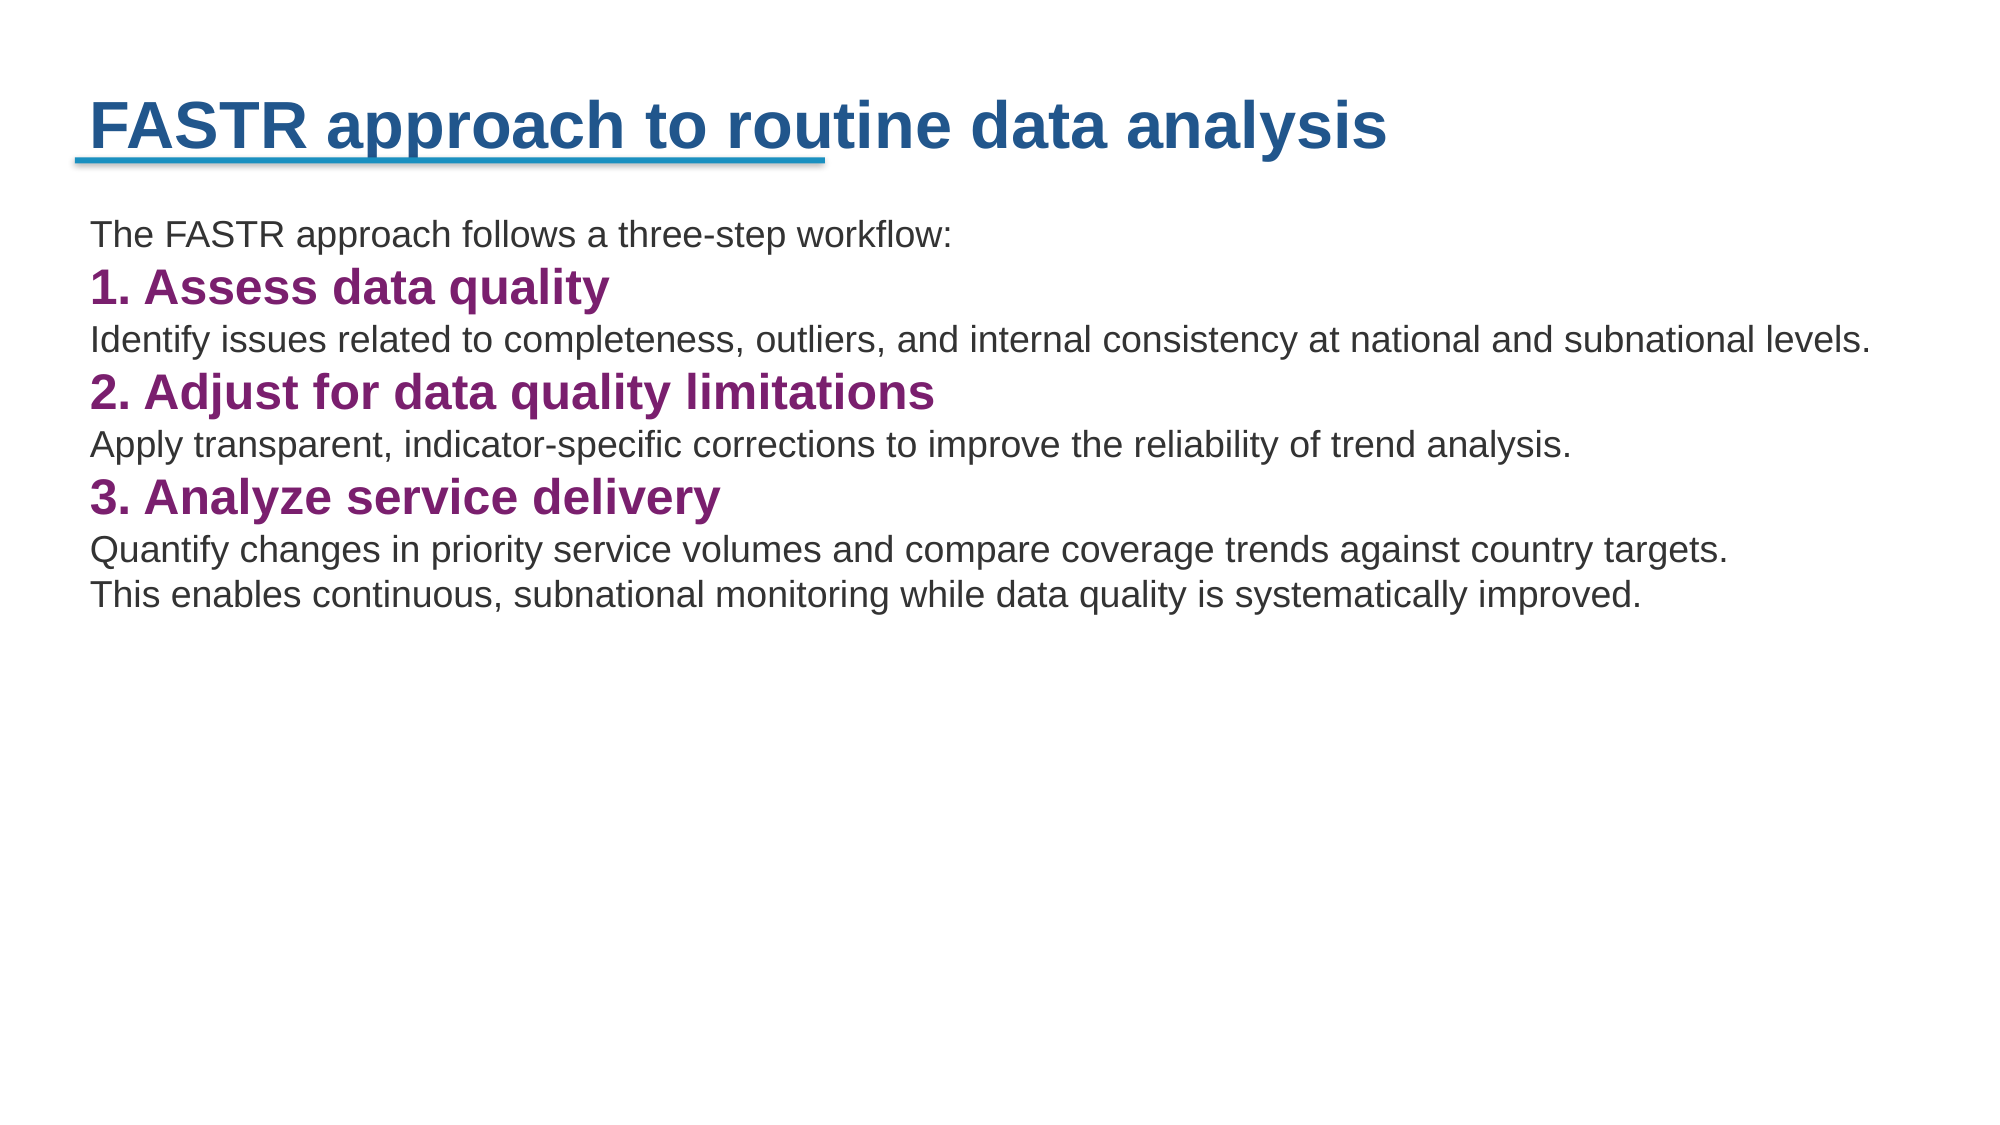

FASTR approach to routine data analysis

The FASTR approach follows a three-step workflow:
1. Assess data quality
Identify issues related to completeness, outliers, and internal consistency at national and subnational levels.
2. Adjust for data quality limitations
Apply transparent, indicator-specific corrections to improve the reliability of trend analysis.
3. Analyze service delivery
Quantify changes in priority service volumes and compare coverage trends against country targets.
This enables continuous, subnational monitoring while data quality is systematically improved.